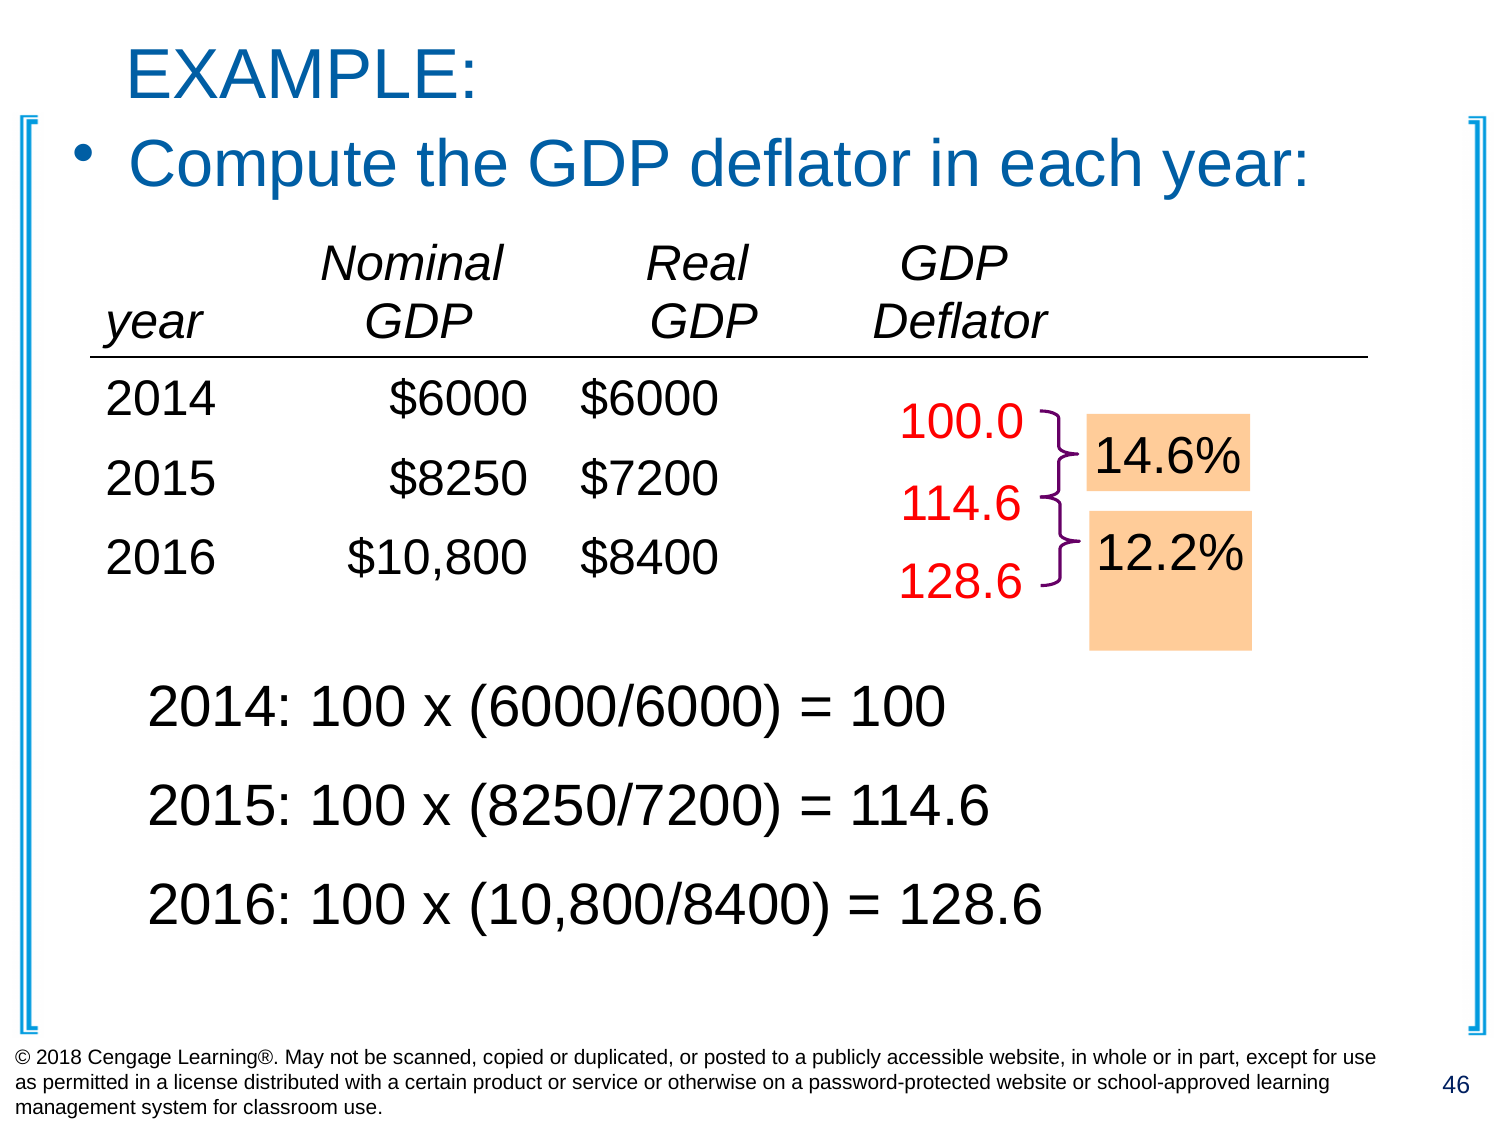

# EXAMPLE:
Compute the GDP deflator in each year:

2014: 100 x (6000/6000) = 100
2015: 100 x (8250/7200) = 114.6
2016: 100 x (10,800/8400) = 128.6
| year | Nominal GDP | Real GDP | GDP Deflator |  |
| --- | --- | --- | --- | --- |
| 2014 | $6000 | $6000 |  |  |
| 2015 | $8250 | $7200 |  |  |
| 2016 | $10,800 | $8400 |  |  |
100.0

14.6%
114.6

12.2%
128.6
© 2018 Cengage Learning®. May not be scanned, copied or duplicated, or posted to a publicly accessible website, in whole or in part, except for use as permitted in a license distributed with a certain product or service or otherwise on a password-protected website or school-approved learning management system for classroom use.
46